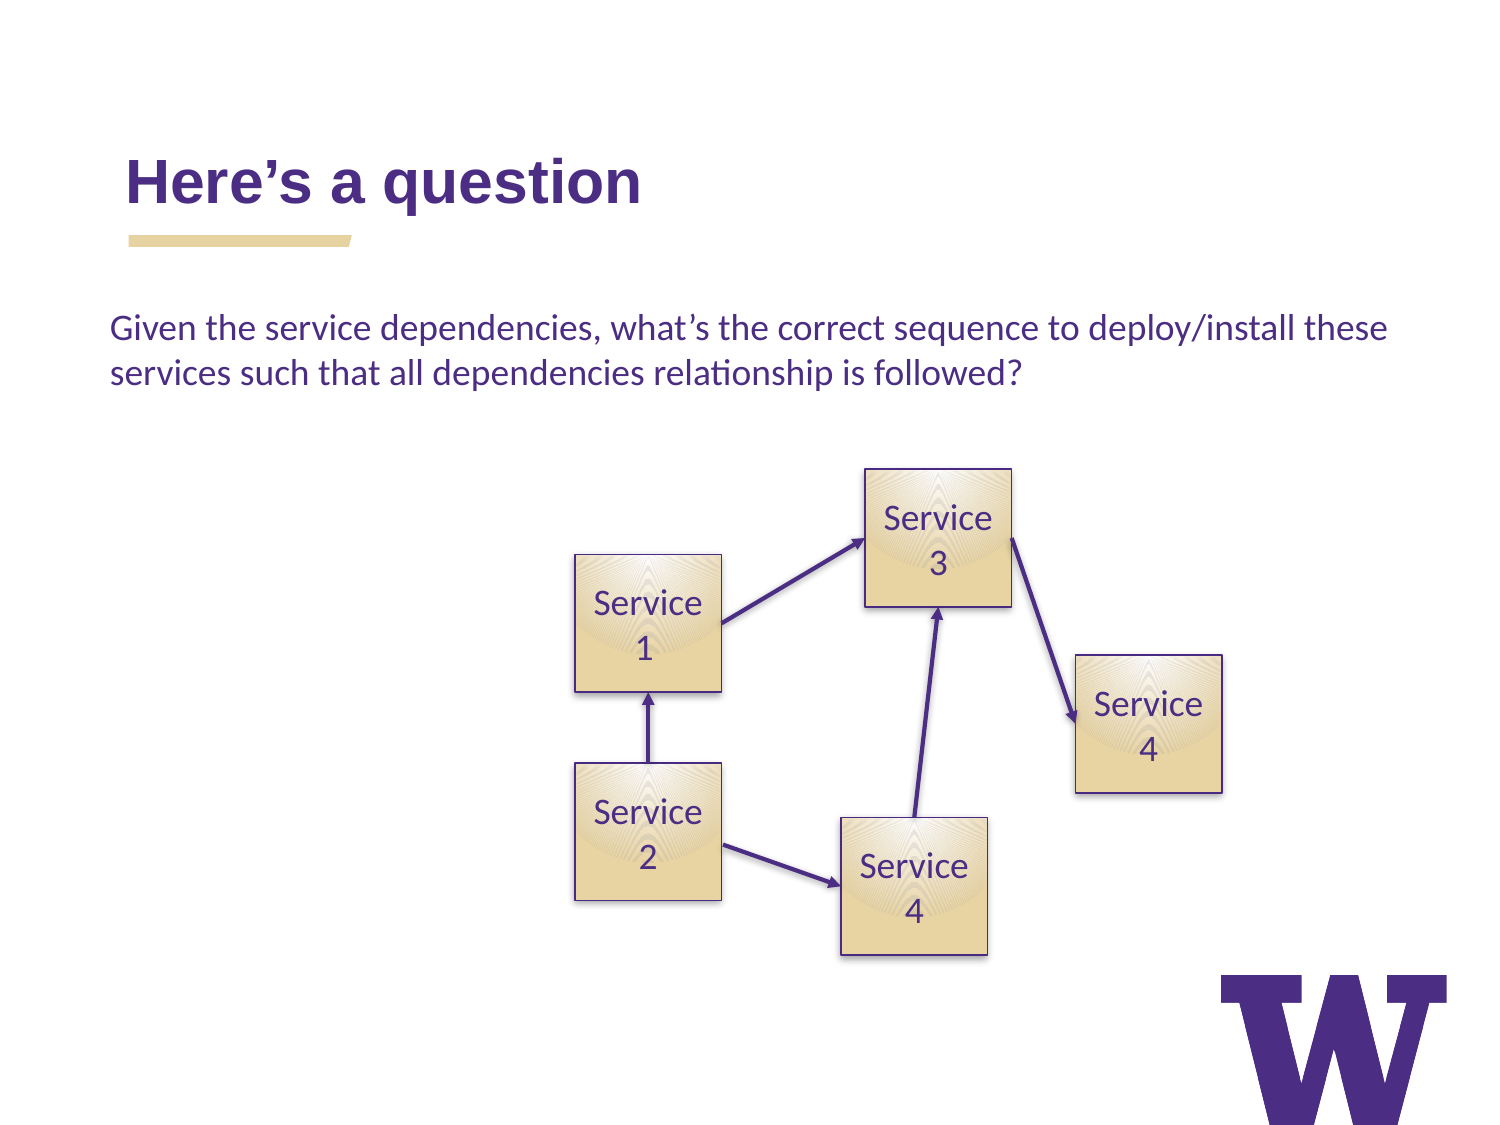

# Here’s a question
Given the service dependencies, what’s the correct sequence to deploy/install these services such that all dependencies relationship is followed?
Service 3
Service 1
Service 4
Service 2
Service 4